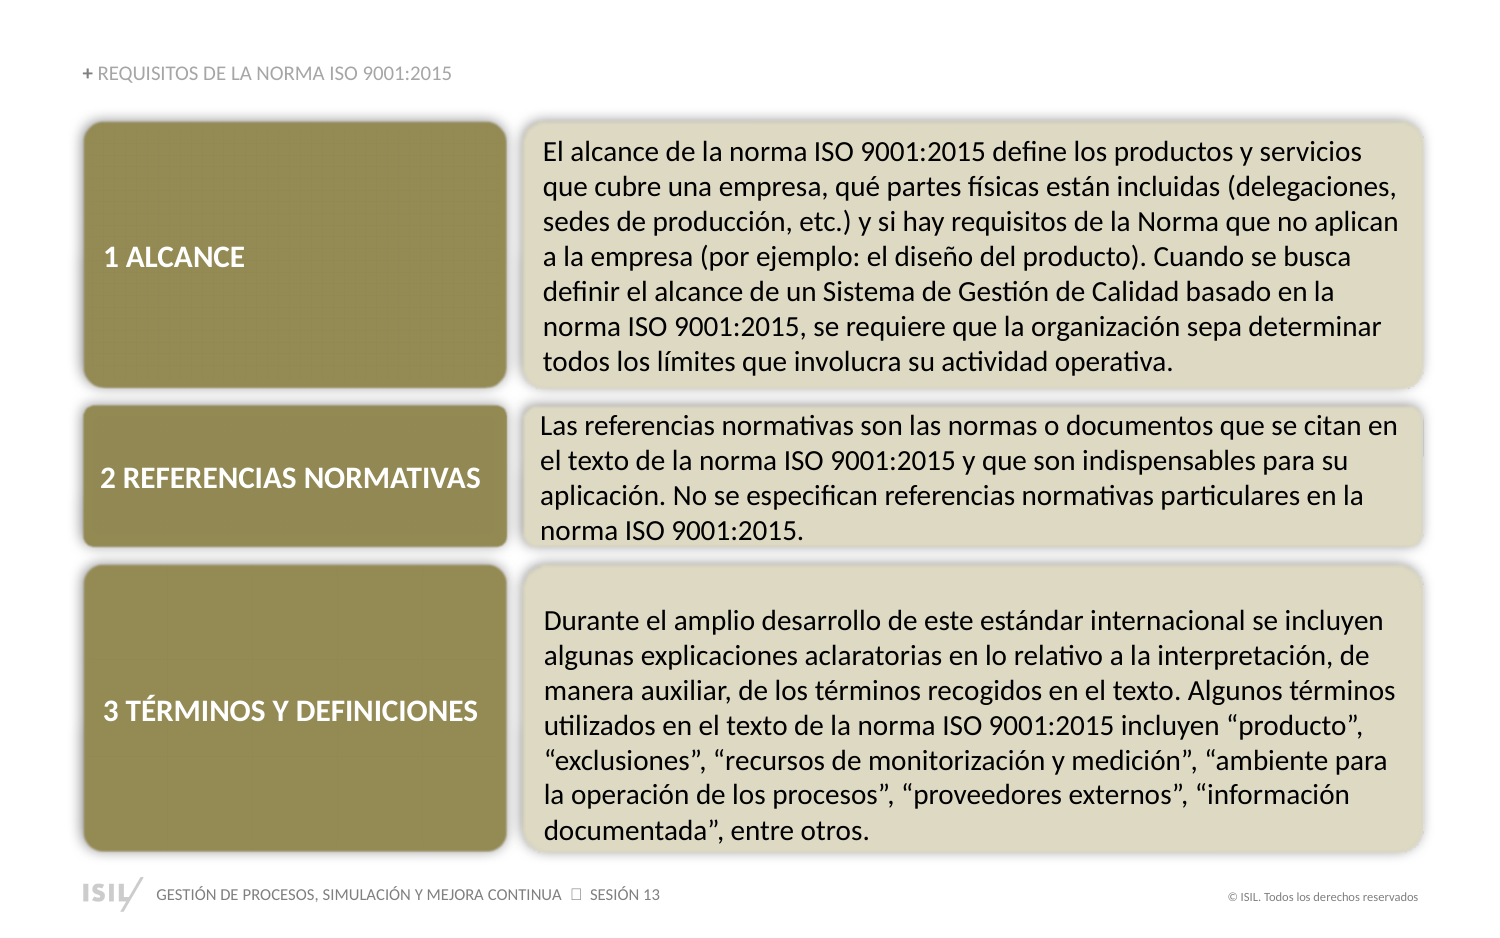

+ REQUISITOS DE LA NORMA ISO 9001:2015
1 ALCANCE
El alcance de la norma ISO 9001:2015 define los productos y servicios que cubre una empresa, qué partes físicas están incluidas (delegaciones, sedes de producción, etc.) y si hay requisitos de la Norma que no aplican a la empresa (por ejemplo: el diseño del producto). Cuando se busca definir el alcance de un Sistema de Gestión de Calidad basado en la norma ISO 9001:2015, se requiere que la organización sepa determinar todos los límites que involucra su actividad operativa.
2 REFERENCIAS NORMATIVAS
Las referencias normativas son las normas o documentos que se citan en el texto de la norma ISO 9001:2015 y que son indispensables para su aplicación. No se especifican referencias normativas particulares en la norma ISO 9001:2015.
3 TÉRMINOS Y DEFINICIONES

Durante el amplio desarrollo de este estándar internacional se incluyen algunas explicaciones aclaratorias en lo relativo a la interpretación, de manera auxiliar, de los términos recogidos en el texto. Algunos términos utilizados en el texto de la norma ISO 9001:2015 incluyen “producto”, “exclusiones”, “recursos de monitorización y medición”, “ambiente para la operación de los procesos”, “proveedores externos”, “información documentada”, entre otros.